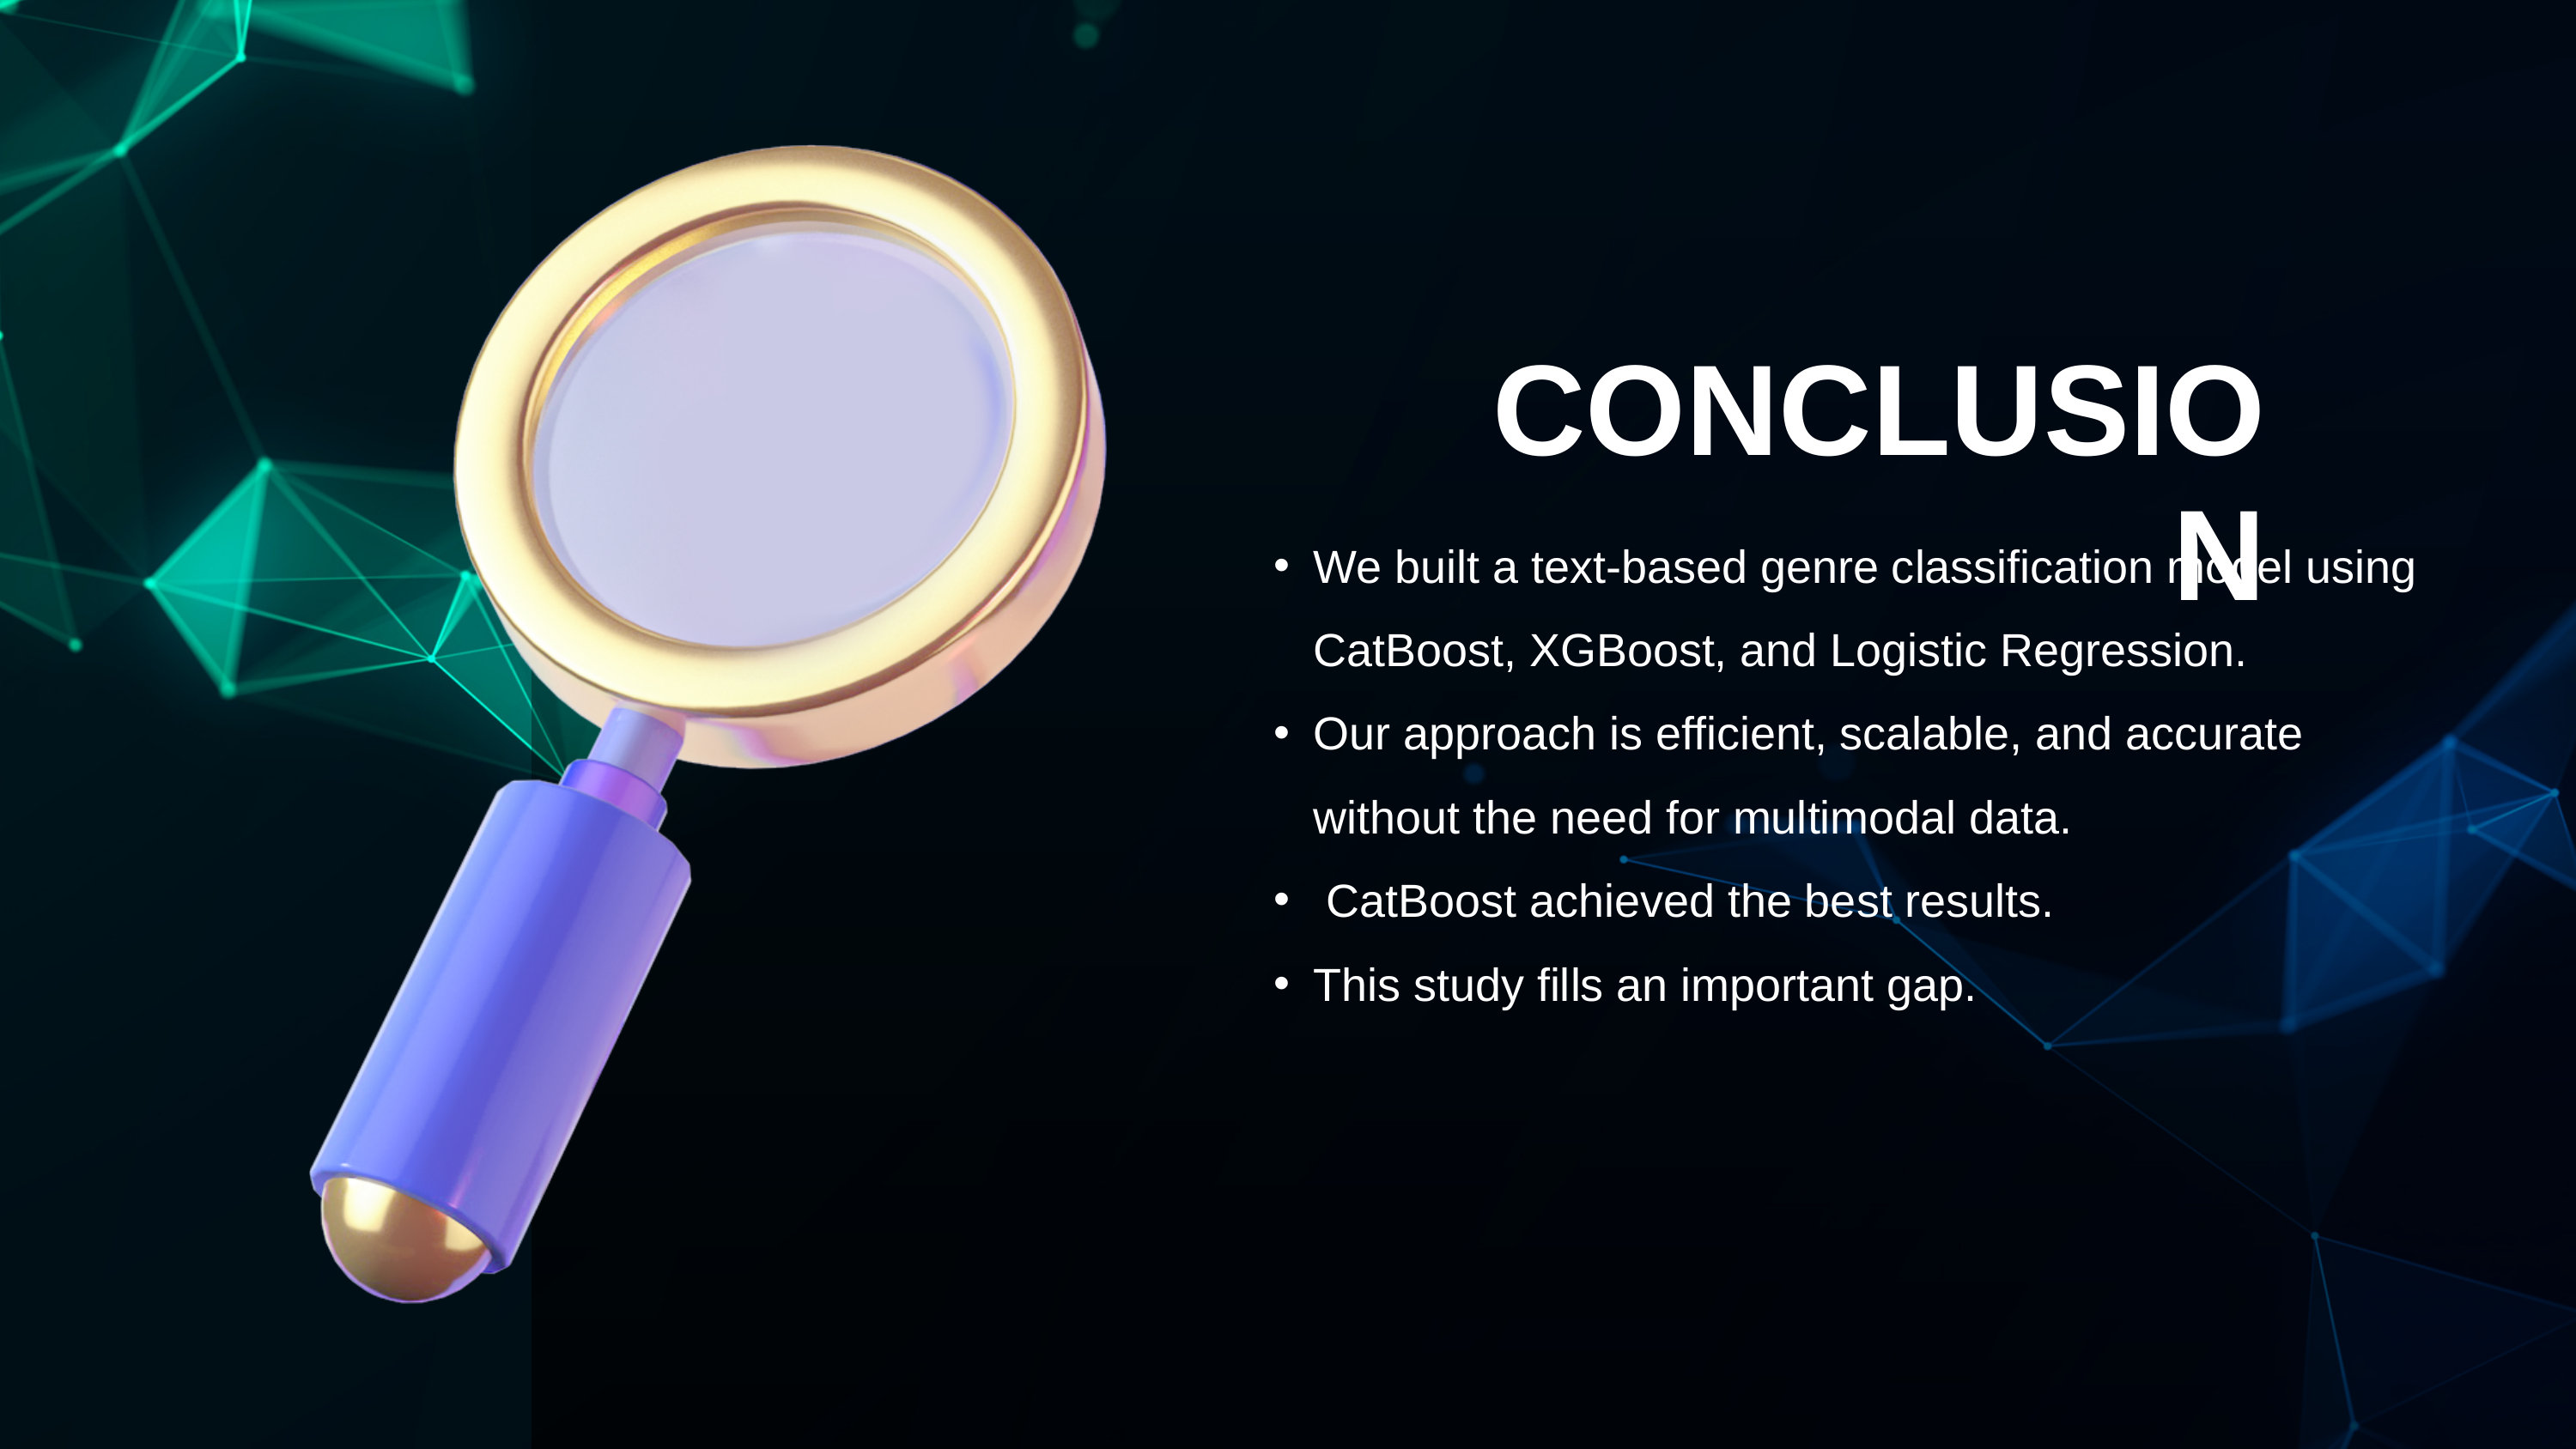

CONCLUSION
We built a text-based genre classification model using CatBoost, XGBoost, and Logistic Regression.
Our approach is efficient, scalable, and accurate without the need for multimodal data.
 CatBoost achieved the best results.
This study fills an important gap.